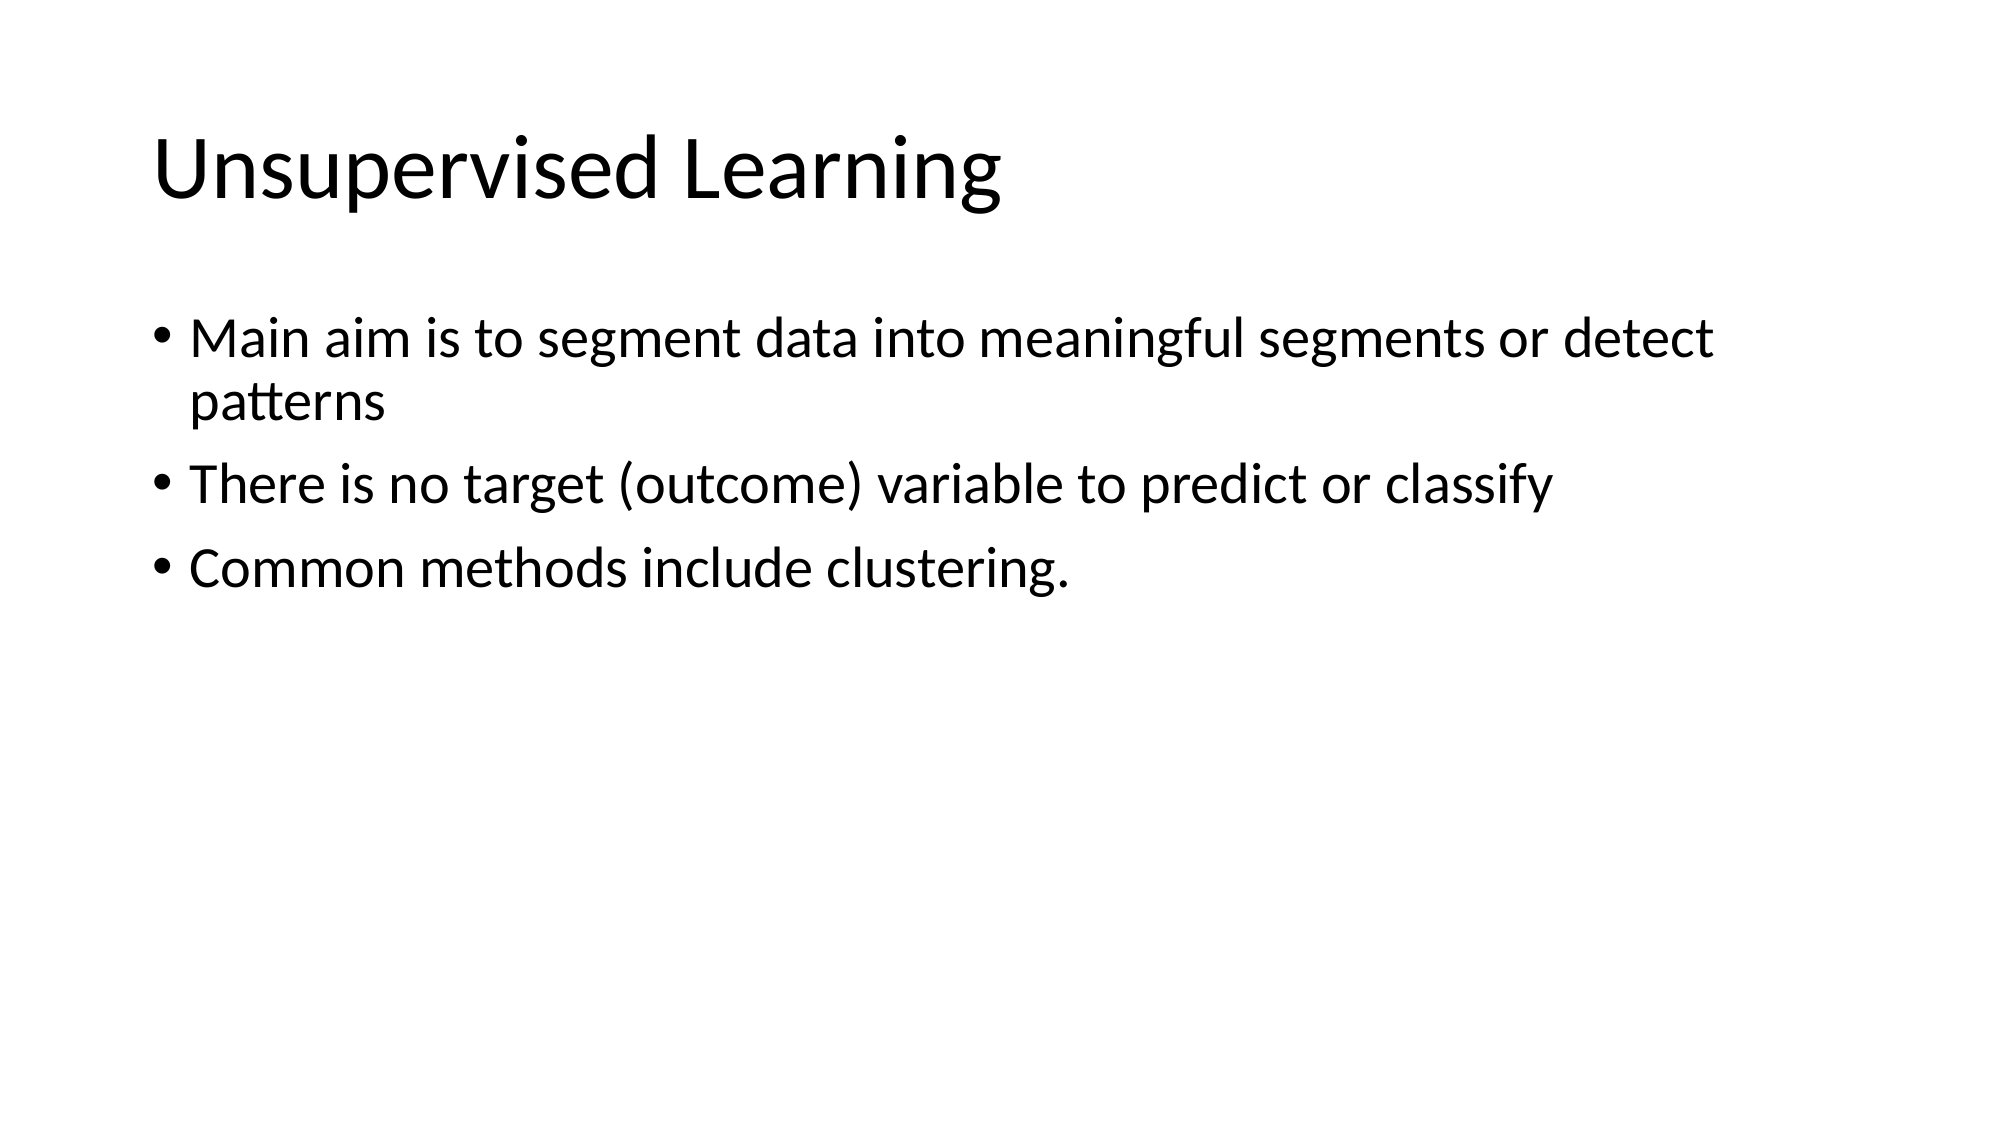

# Unsupervised Learning
Main aim is to segment data into meaningful segments or detect patterns
There is no target (outcome) variable to predict or classify
Common methods include clustering.